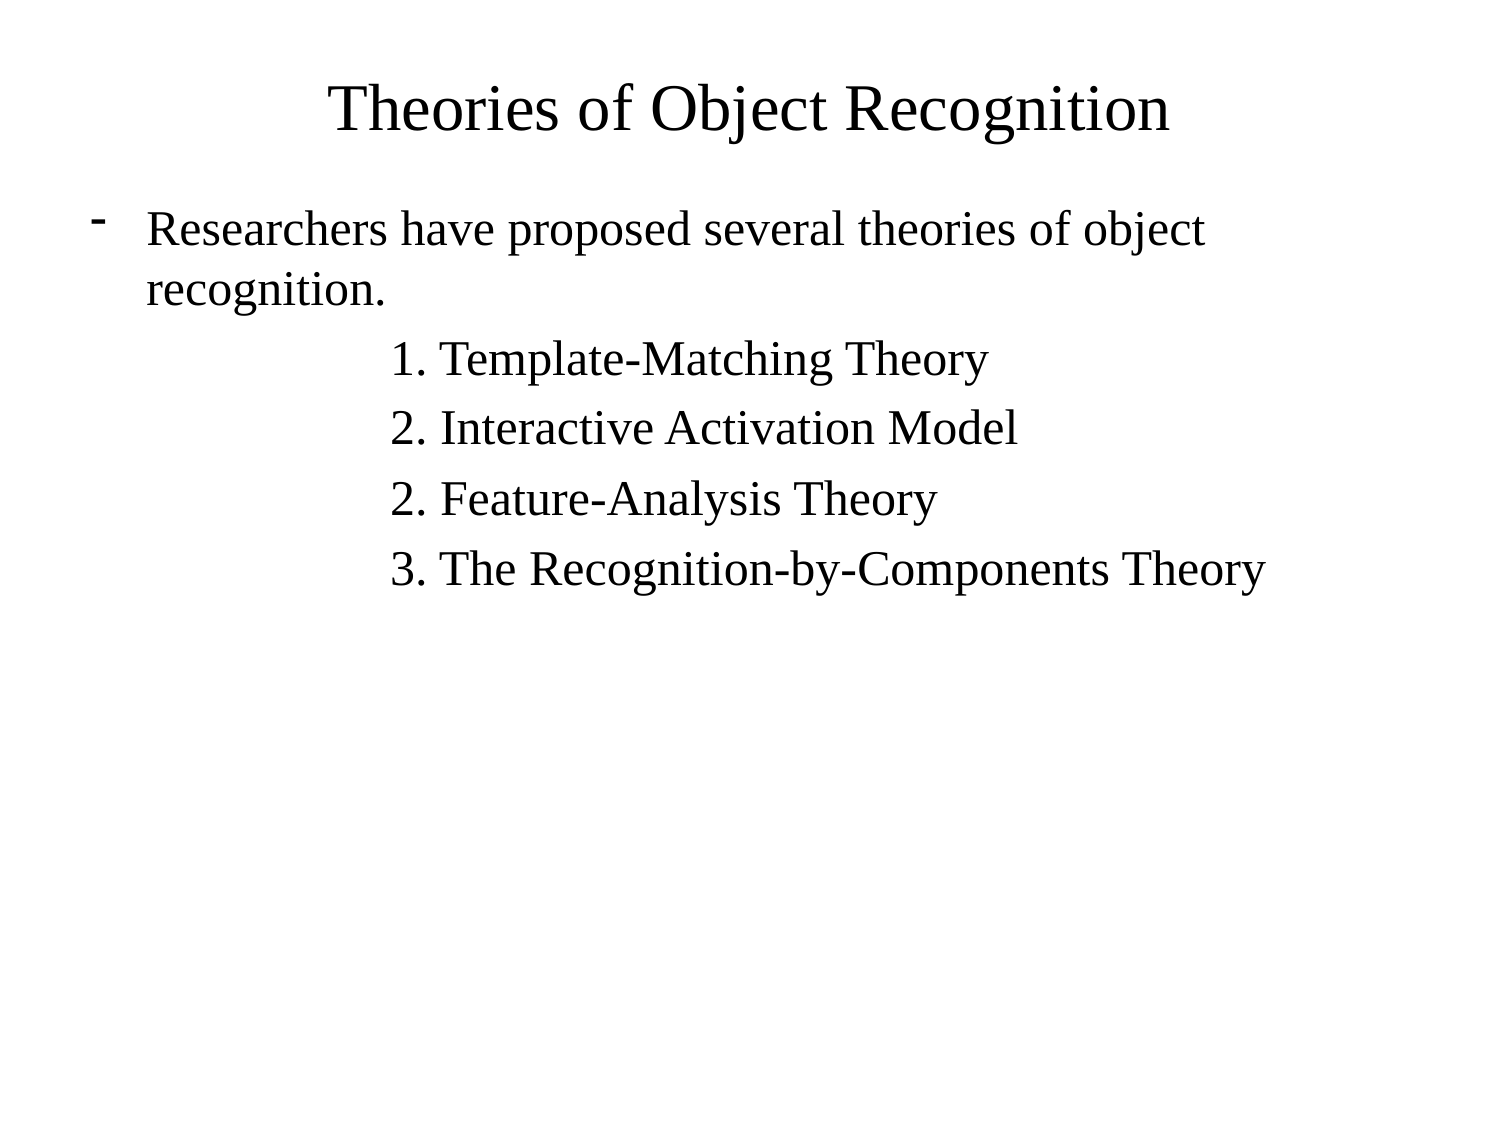

# Theories of Object Recognition
Researchers have proposed several theories of object recognition.
		1. Template-Matching Theory
		2. Interactive Activation Model
		2. Feature-Analysis Theory
		3. The Recognition-by-Components Theory